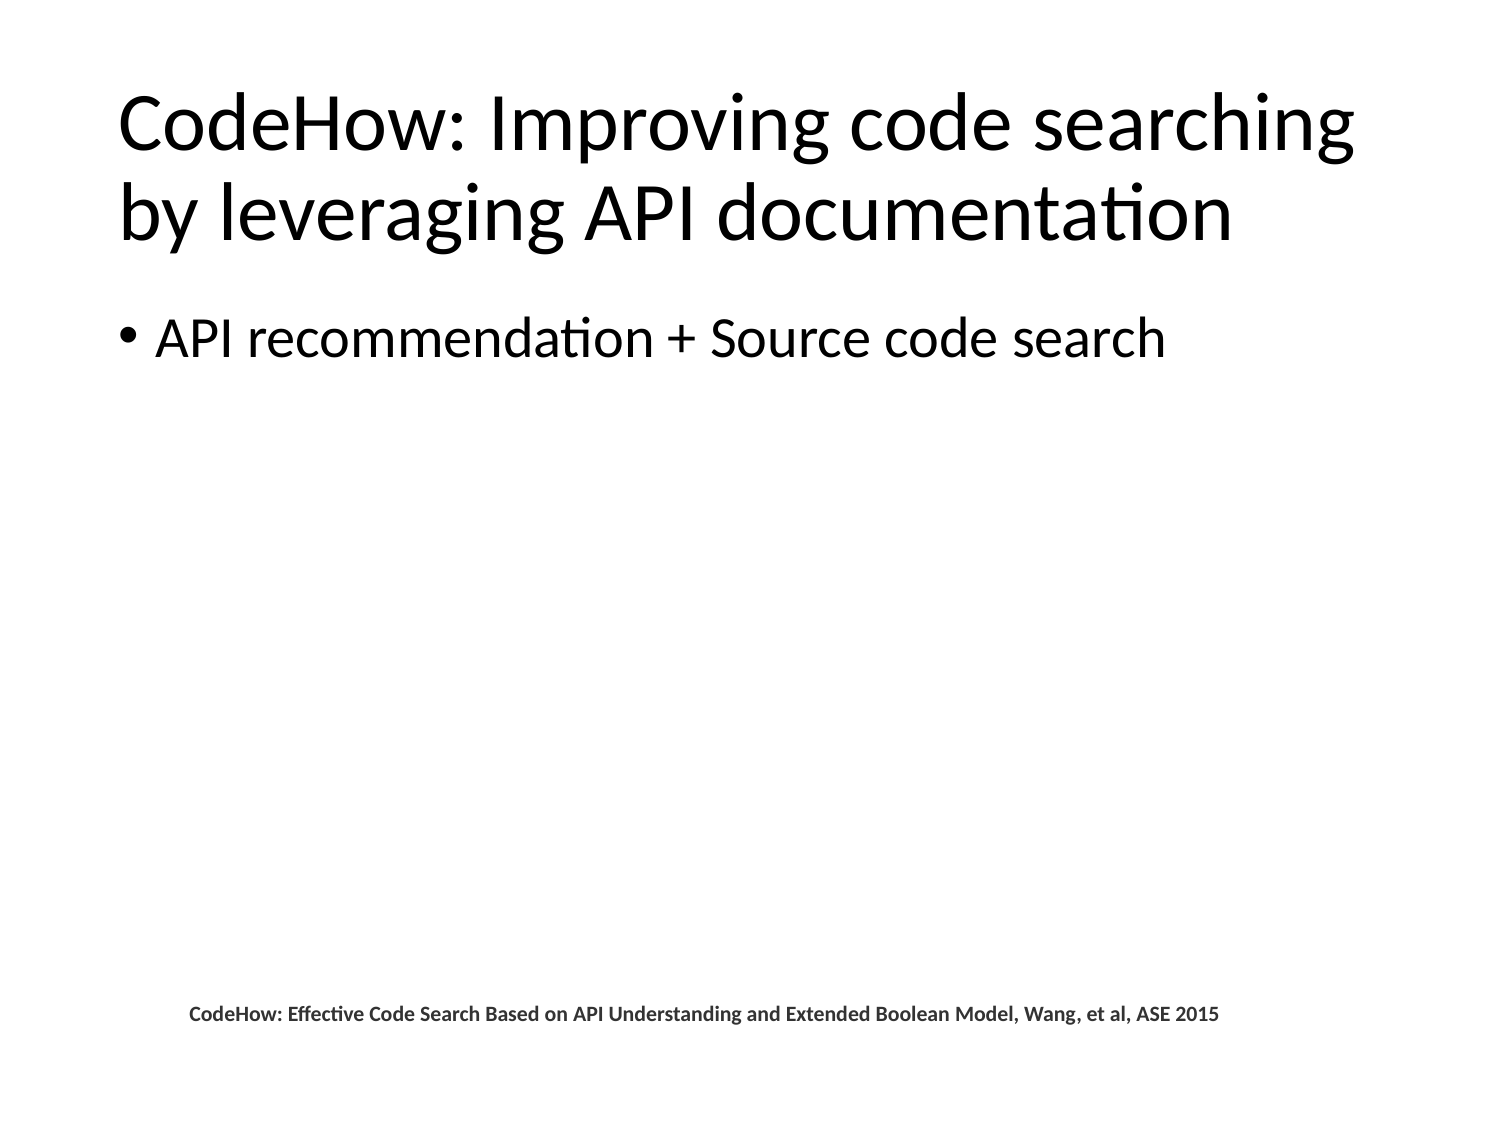

# CodeHow: Improving code searching  by leveraging API documentation
API recommendation + Source code search
CodeHow: Effective Code Search Based on API Understanding and Extended Boolean Model, Wang, et al, ASE 2015